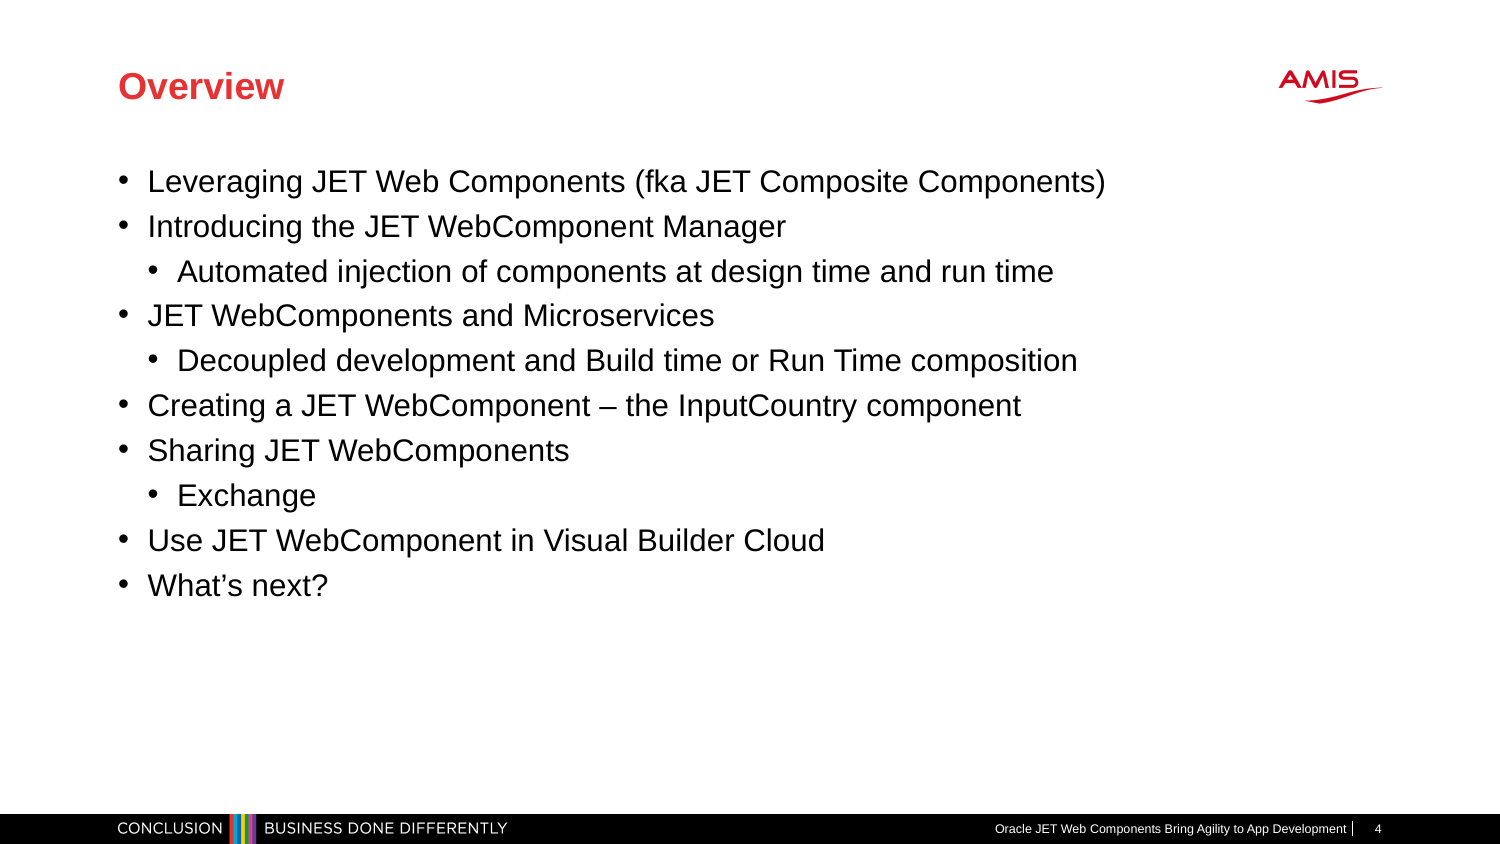

# Overview
Leveraging JET Web Components (fka JET Composite Components)
Introducing the JET WebComponent Manager
Automated injection of components at design time and run time
JET WebComponents and Microservices
Decoupled development and Build time or Run Time composition
Creating a JET WebComponent – the InputCountry component
Sharing JET WebComponents
Exchange
Use JET WebComponent in Visual Builder Cloud
What’s next?

Oracle JET Web Components Bring Agility to App Development
4